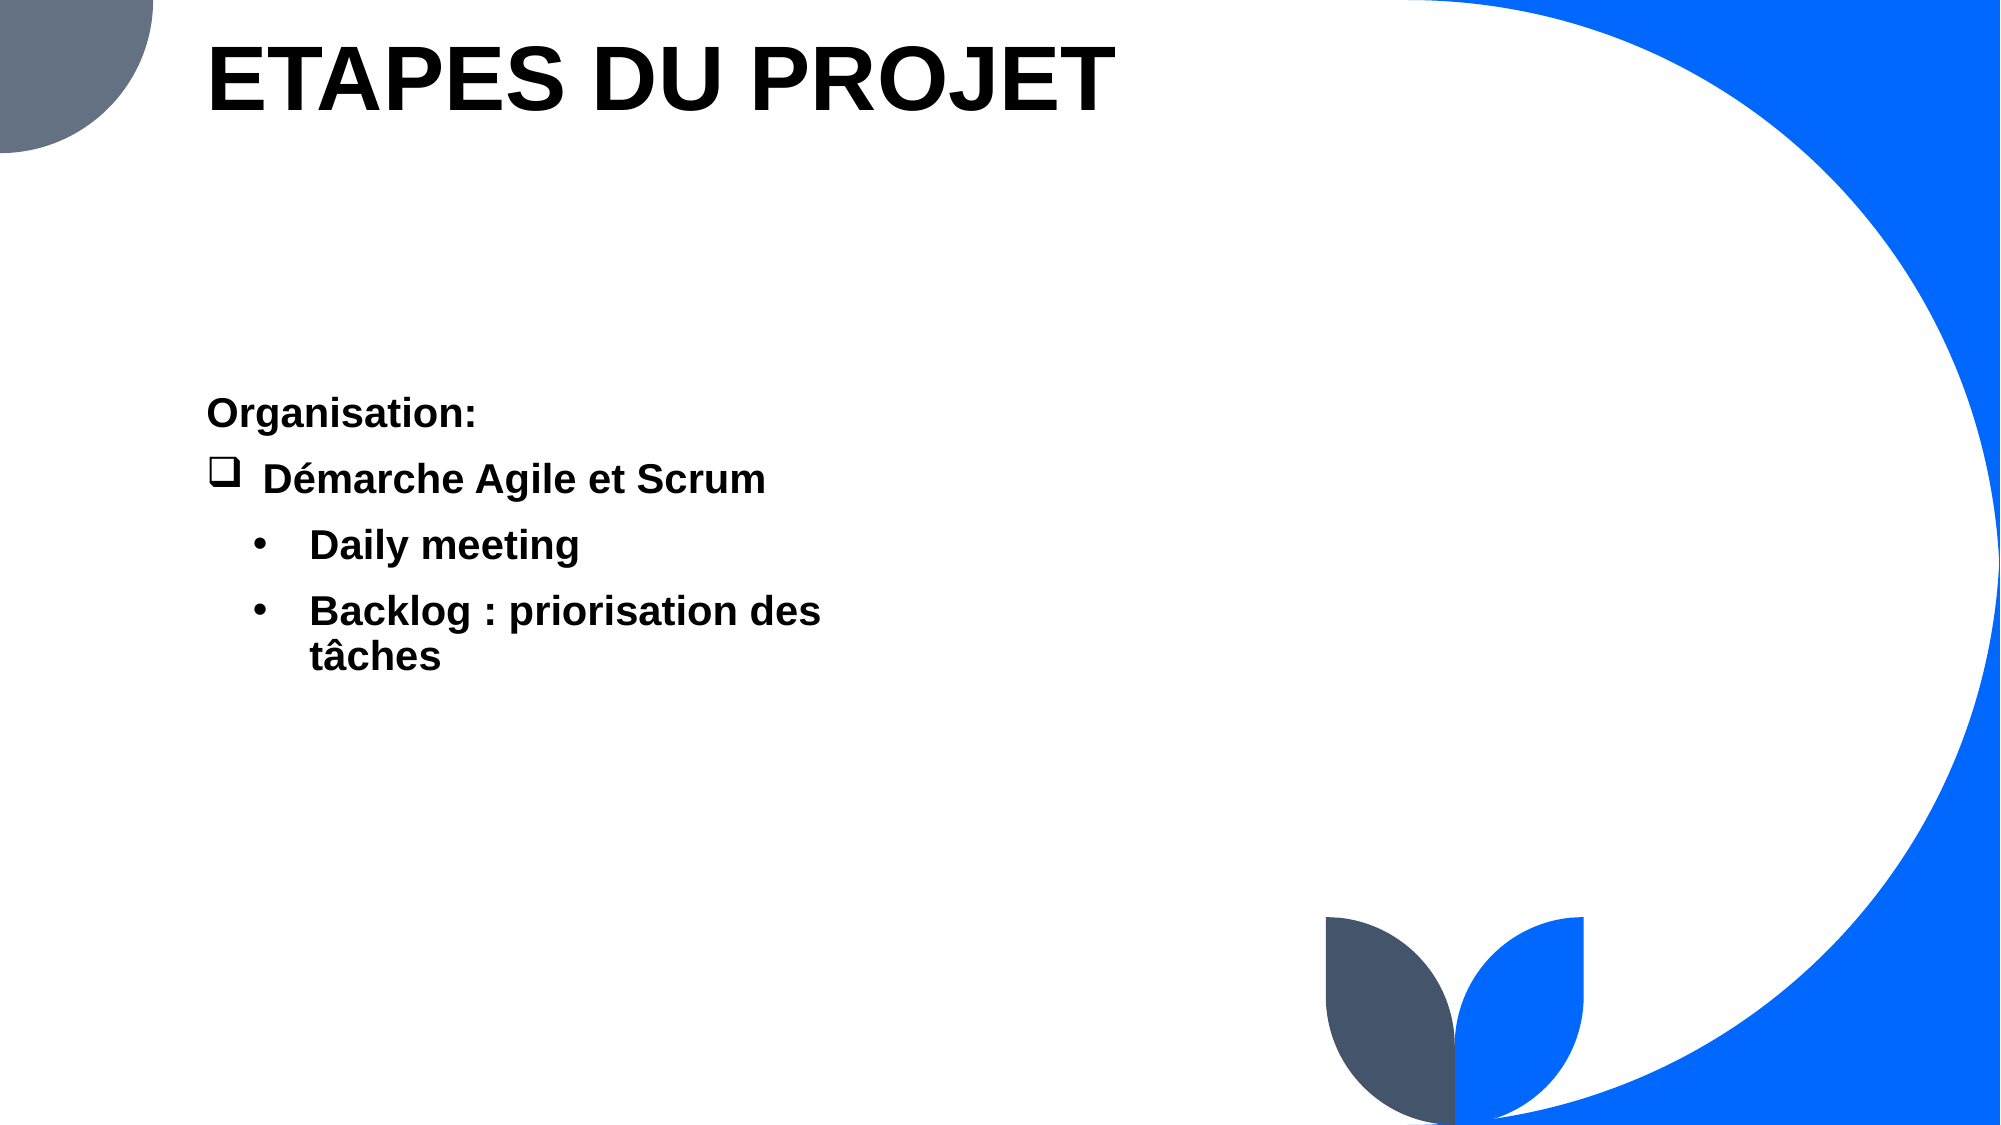

# ETAPES DU PROJET
Organisation:
Démarche Agile et Scrum
Daily meeting
Backlog : priorisation des tâches